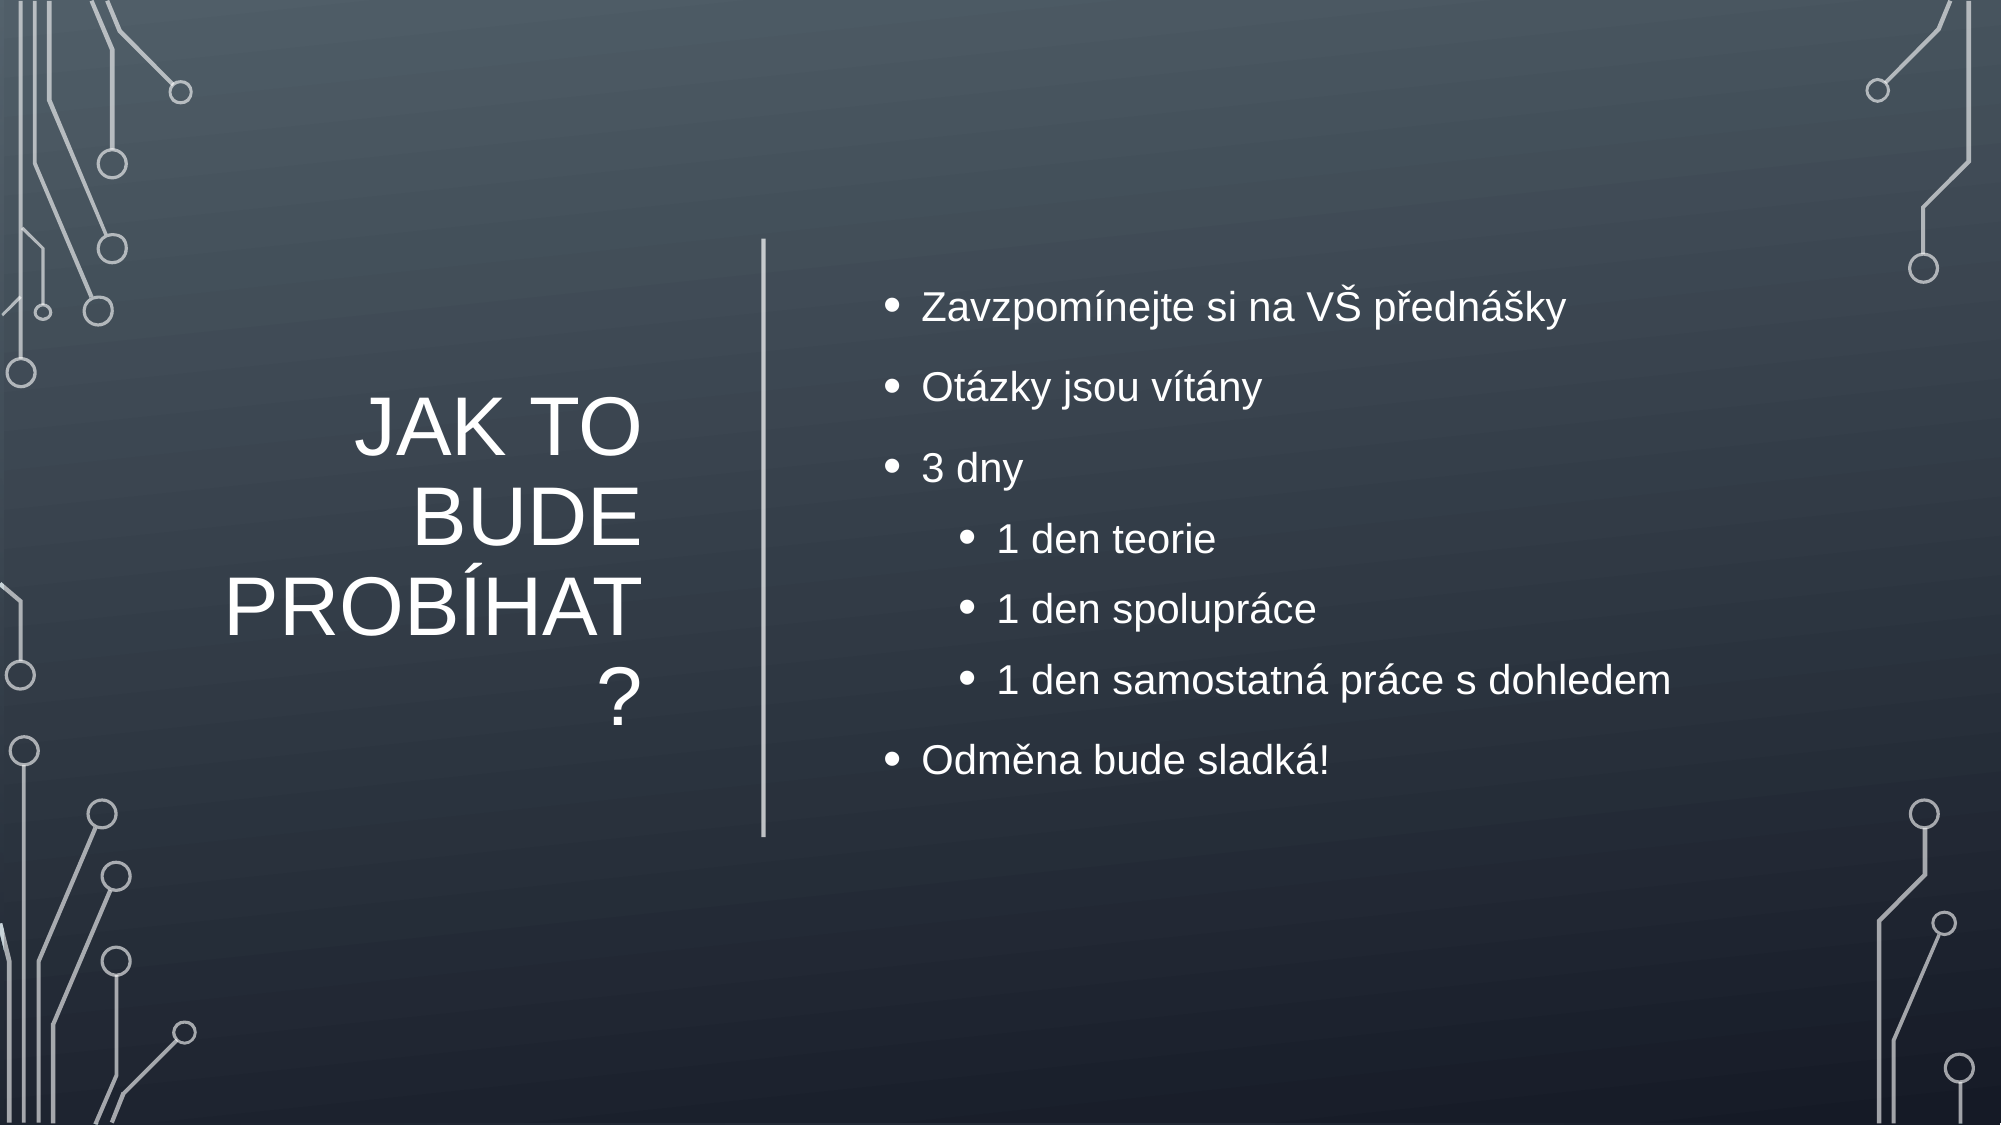

# Jak to bude probíhat?
Zavzpomínejte si na VŠ přednášky
Otázky jsou vítány
3 dny
1 den teorie
1 den spolupráce
1 den samostatná práce s dohledem
Odměna bude sladká!